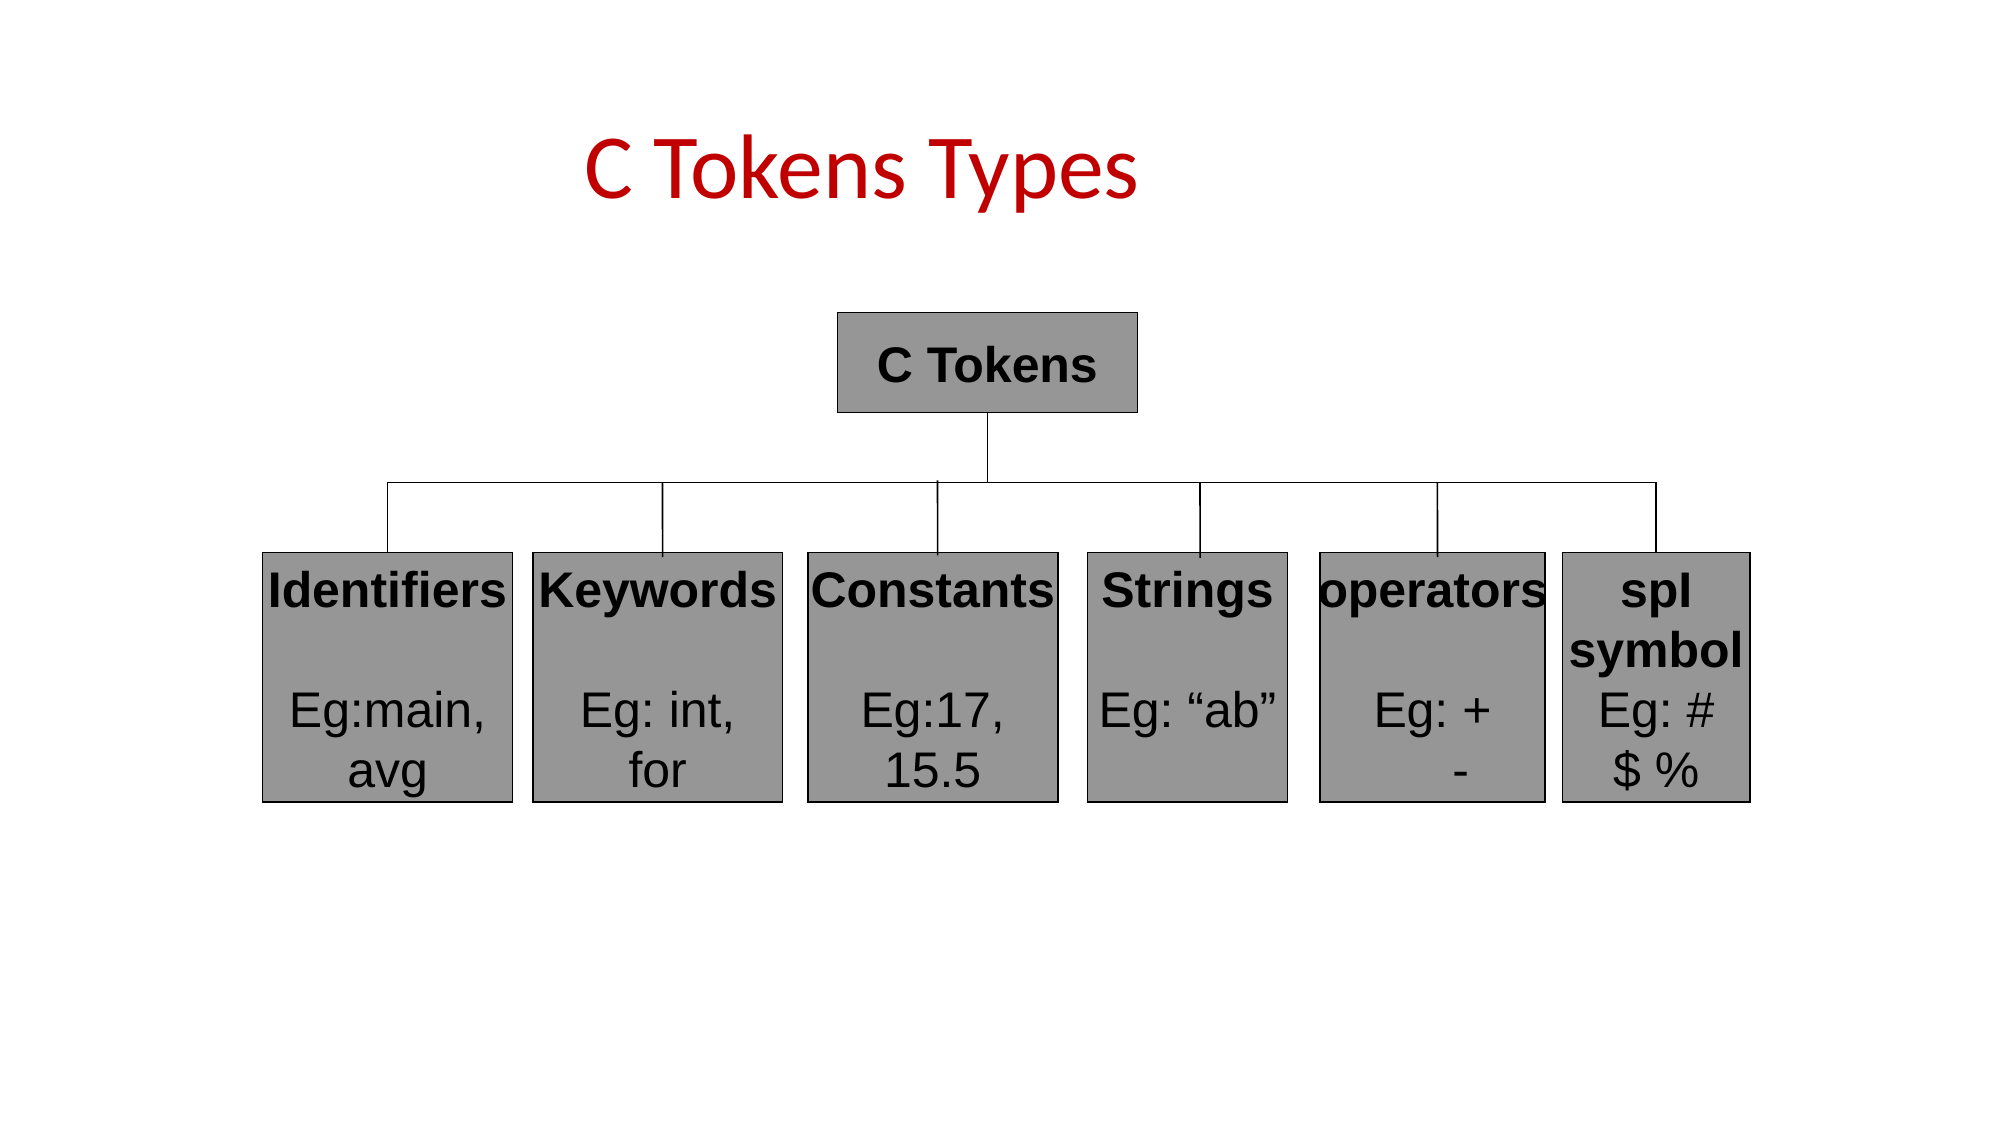

C Tokens Types
C Tokens

Identifiers

Eg:main,
avg
Keywords

Eg: int,
for
Constants

Eg:17,
15.5
Strings

Eg: “ab”

operators

Eg: +
    -
spI
symbol
Eg: #
$ %